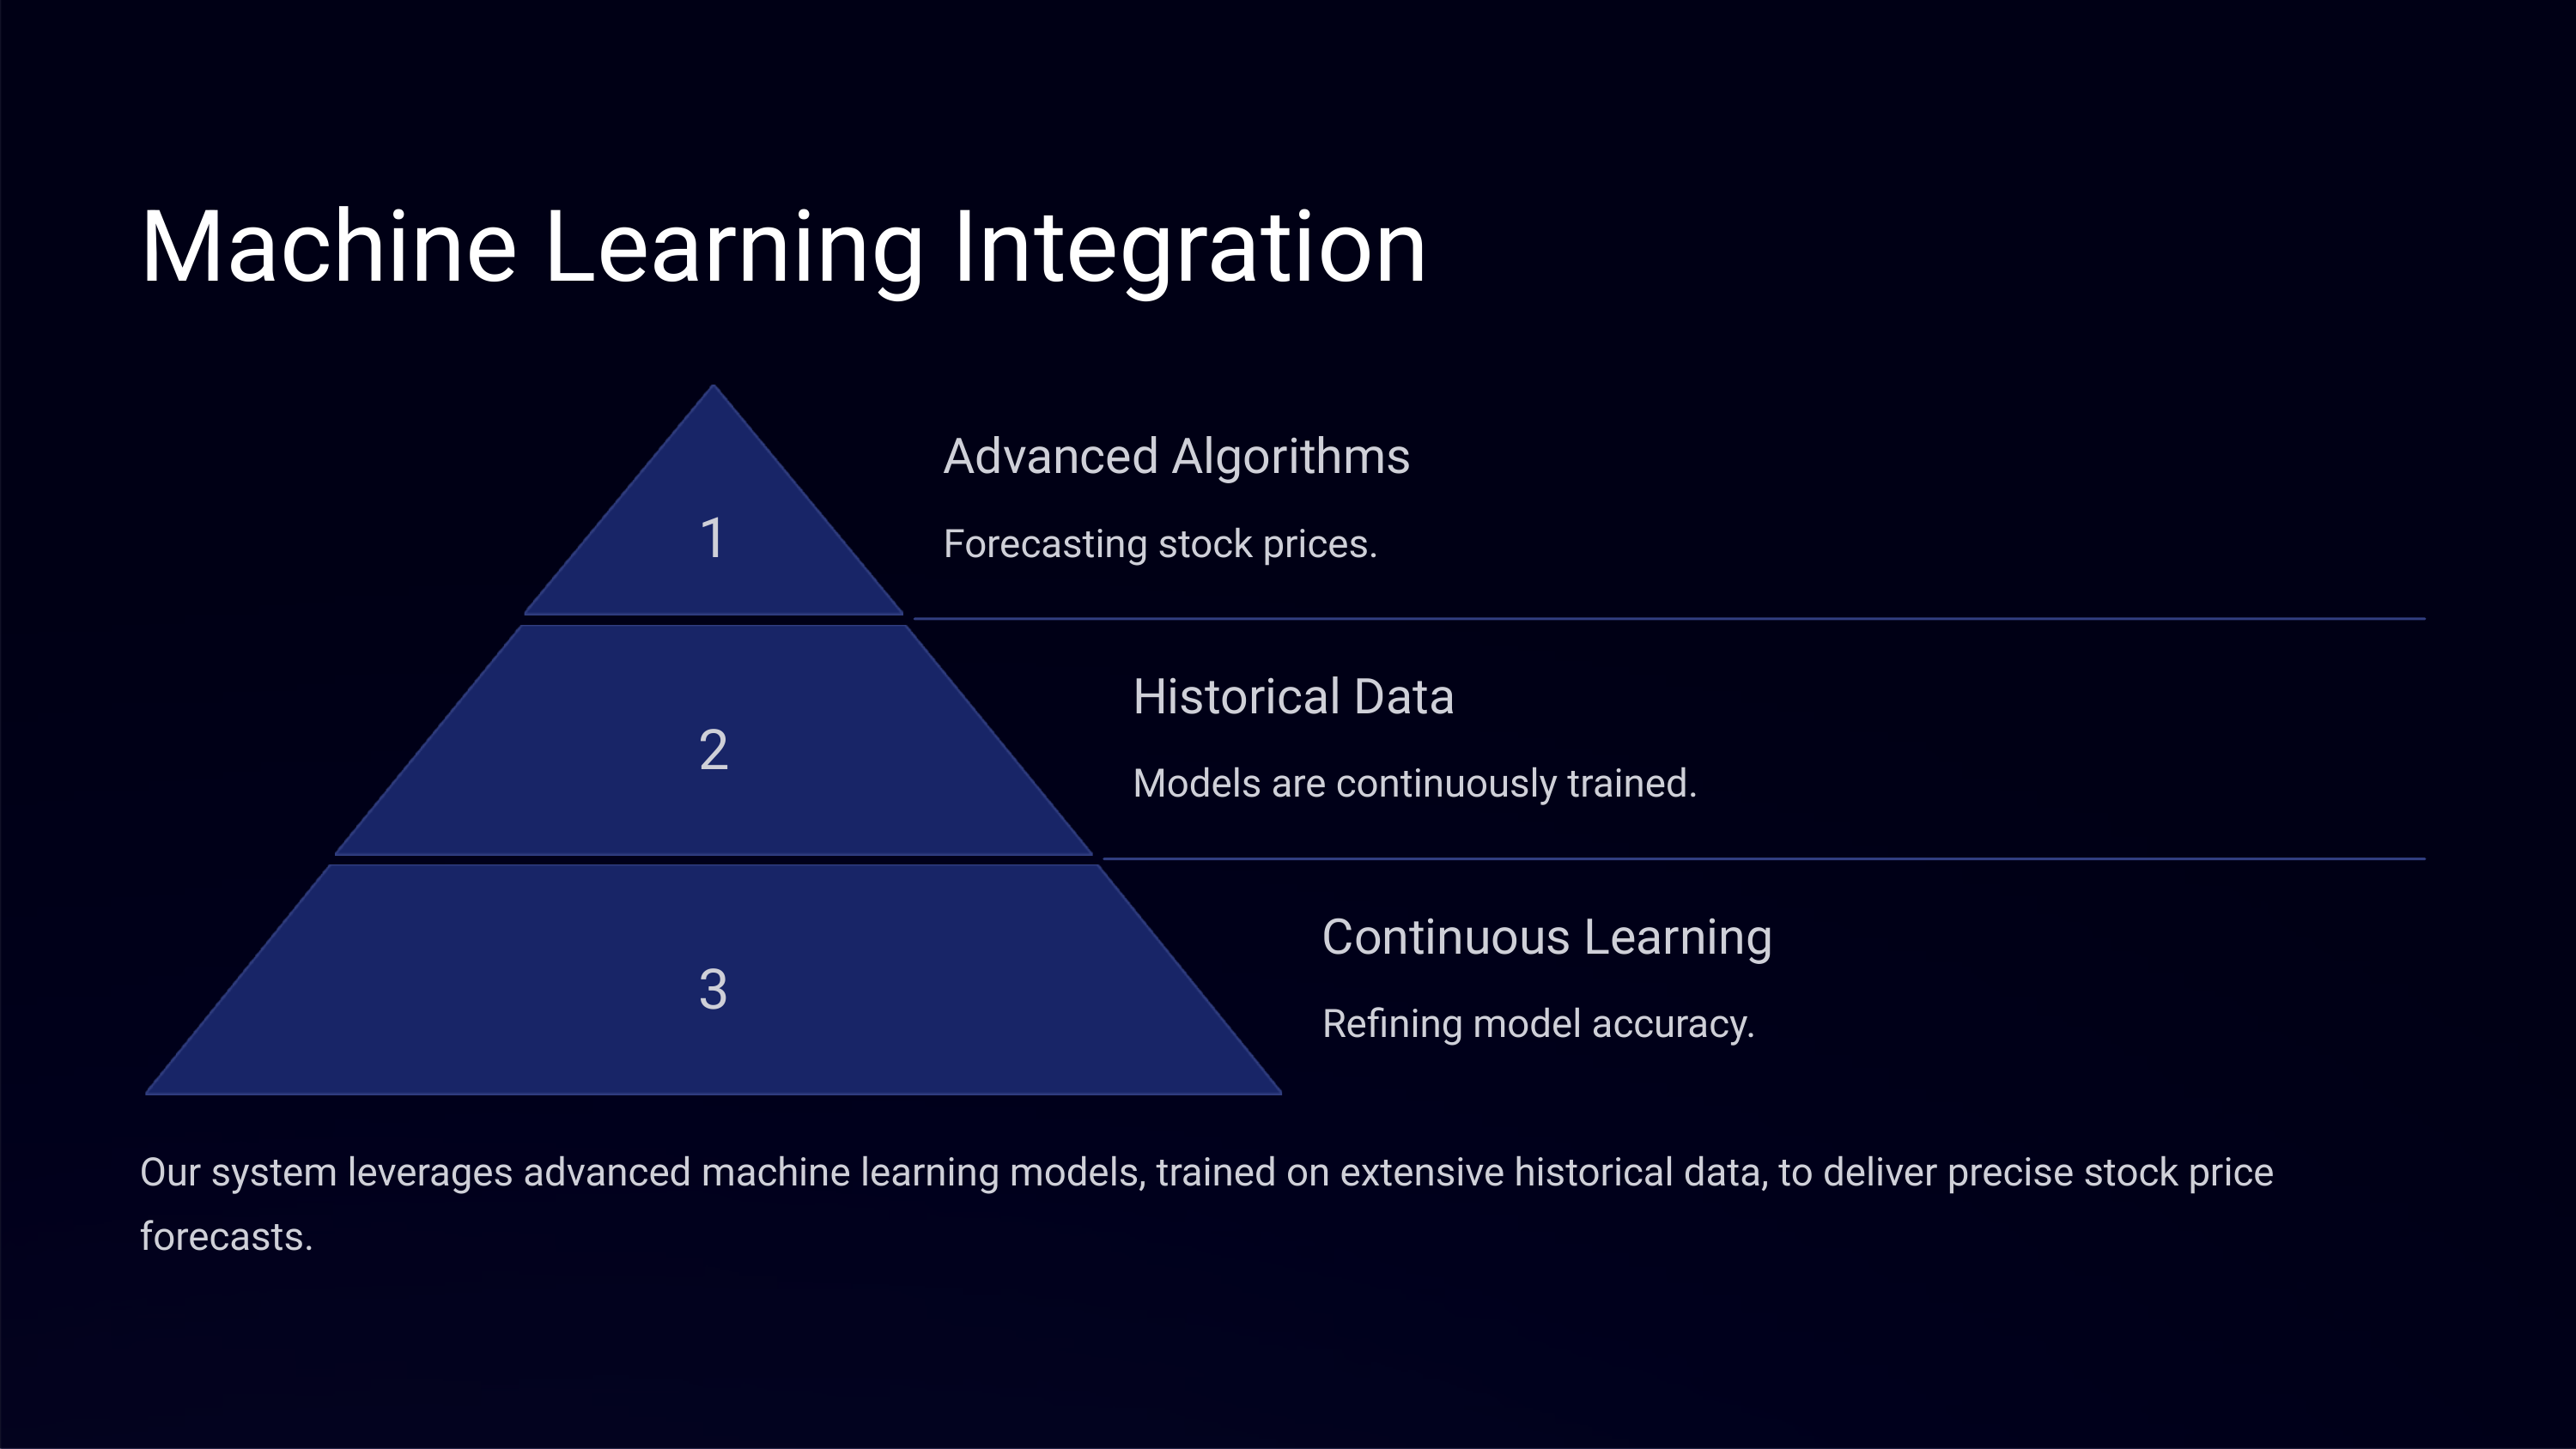

Machine Learning Integration

Advanced Algorithms

1

Forecasting stock prices.

Historical Data

2

Models are continuously trained.

Continuous Learning

3

Refining model accuracy.

Our system leverages advanced machine learning models, trained on extensive historical data, to deliver precise stock price forecasts.